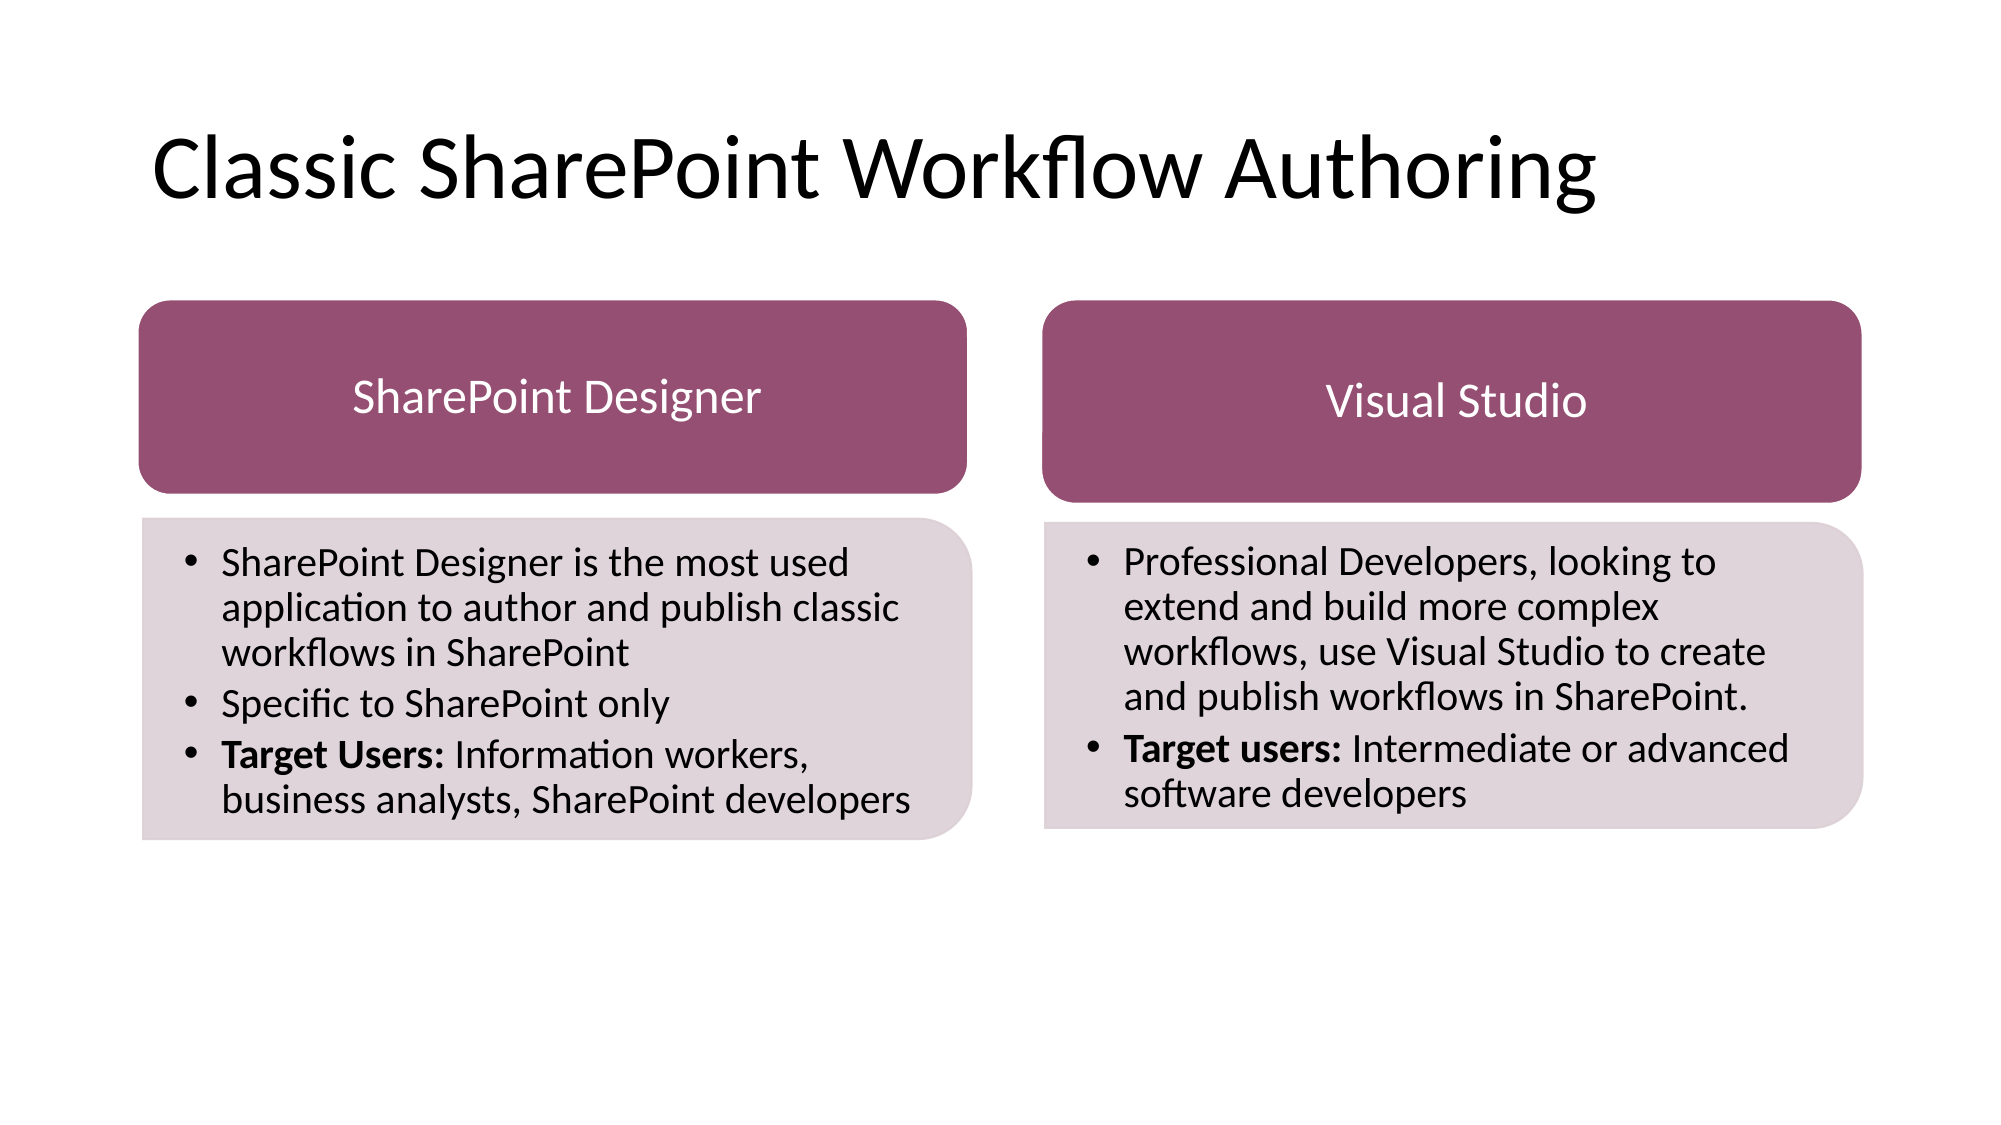

# Classic SharePoint Workflow Authoring

SharePoint Designer is the most used application to author and publish classic workflows in SharePoint
Specific to SharePoint only
Target Users: Information workers, business analysts, SharePoint developers

SharePoint Designer

Professional Developers, looking to extend and build more complex workflows, use Visual Studio to create and publish workflows in SharePoint.
Target users: Intermediate or advanced software developers

Visual Studio